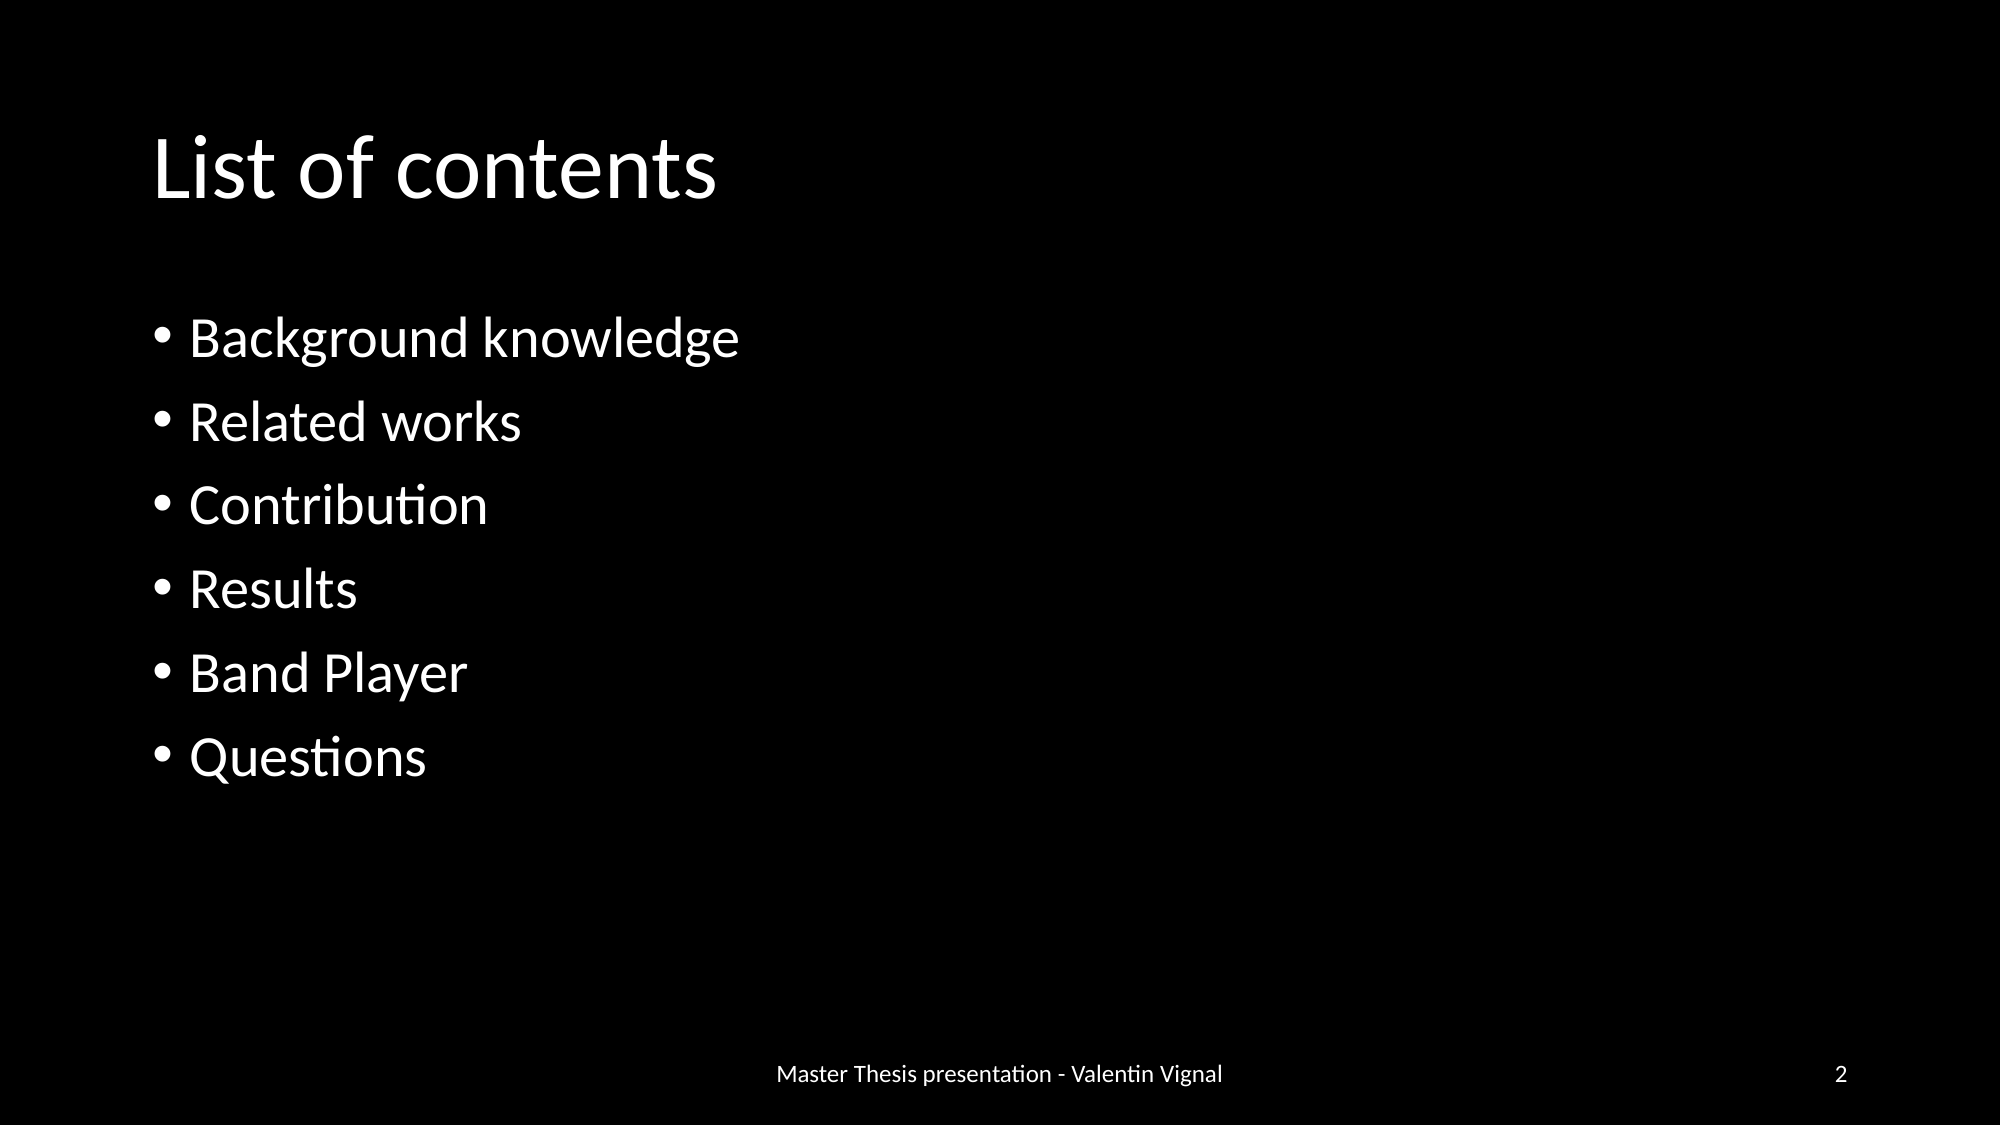

# List of contents
Background knowledge
Related works
Contribution
Results
Band Player
Questions
Master Thesis presentation - Valentin Vignal
2